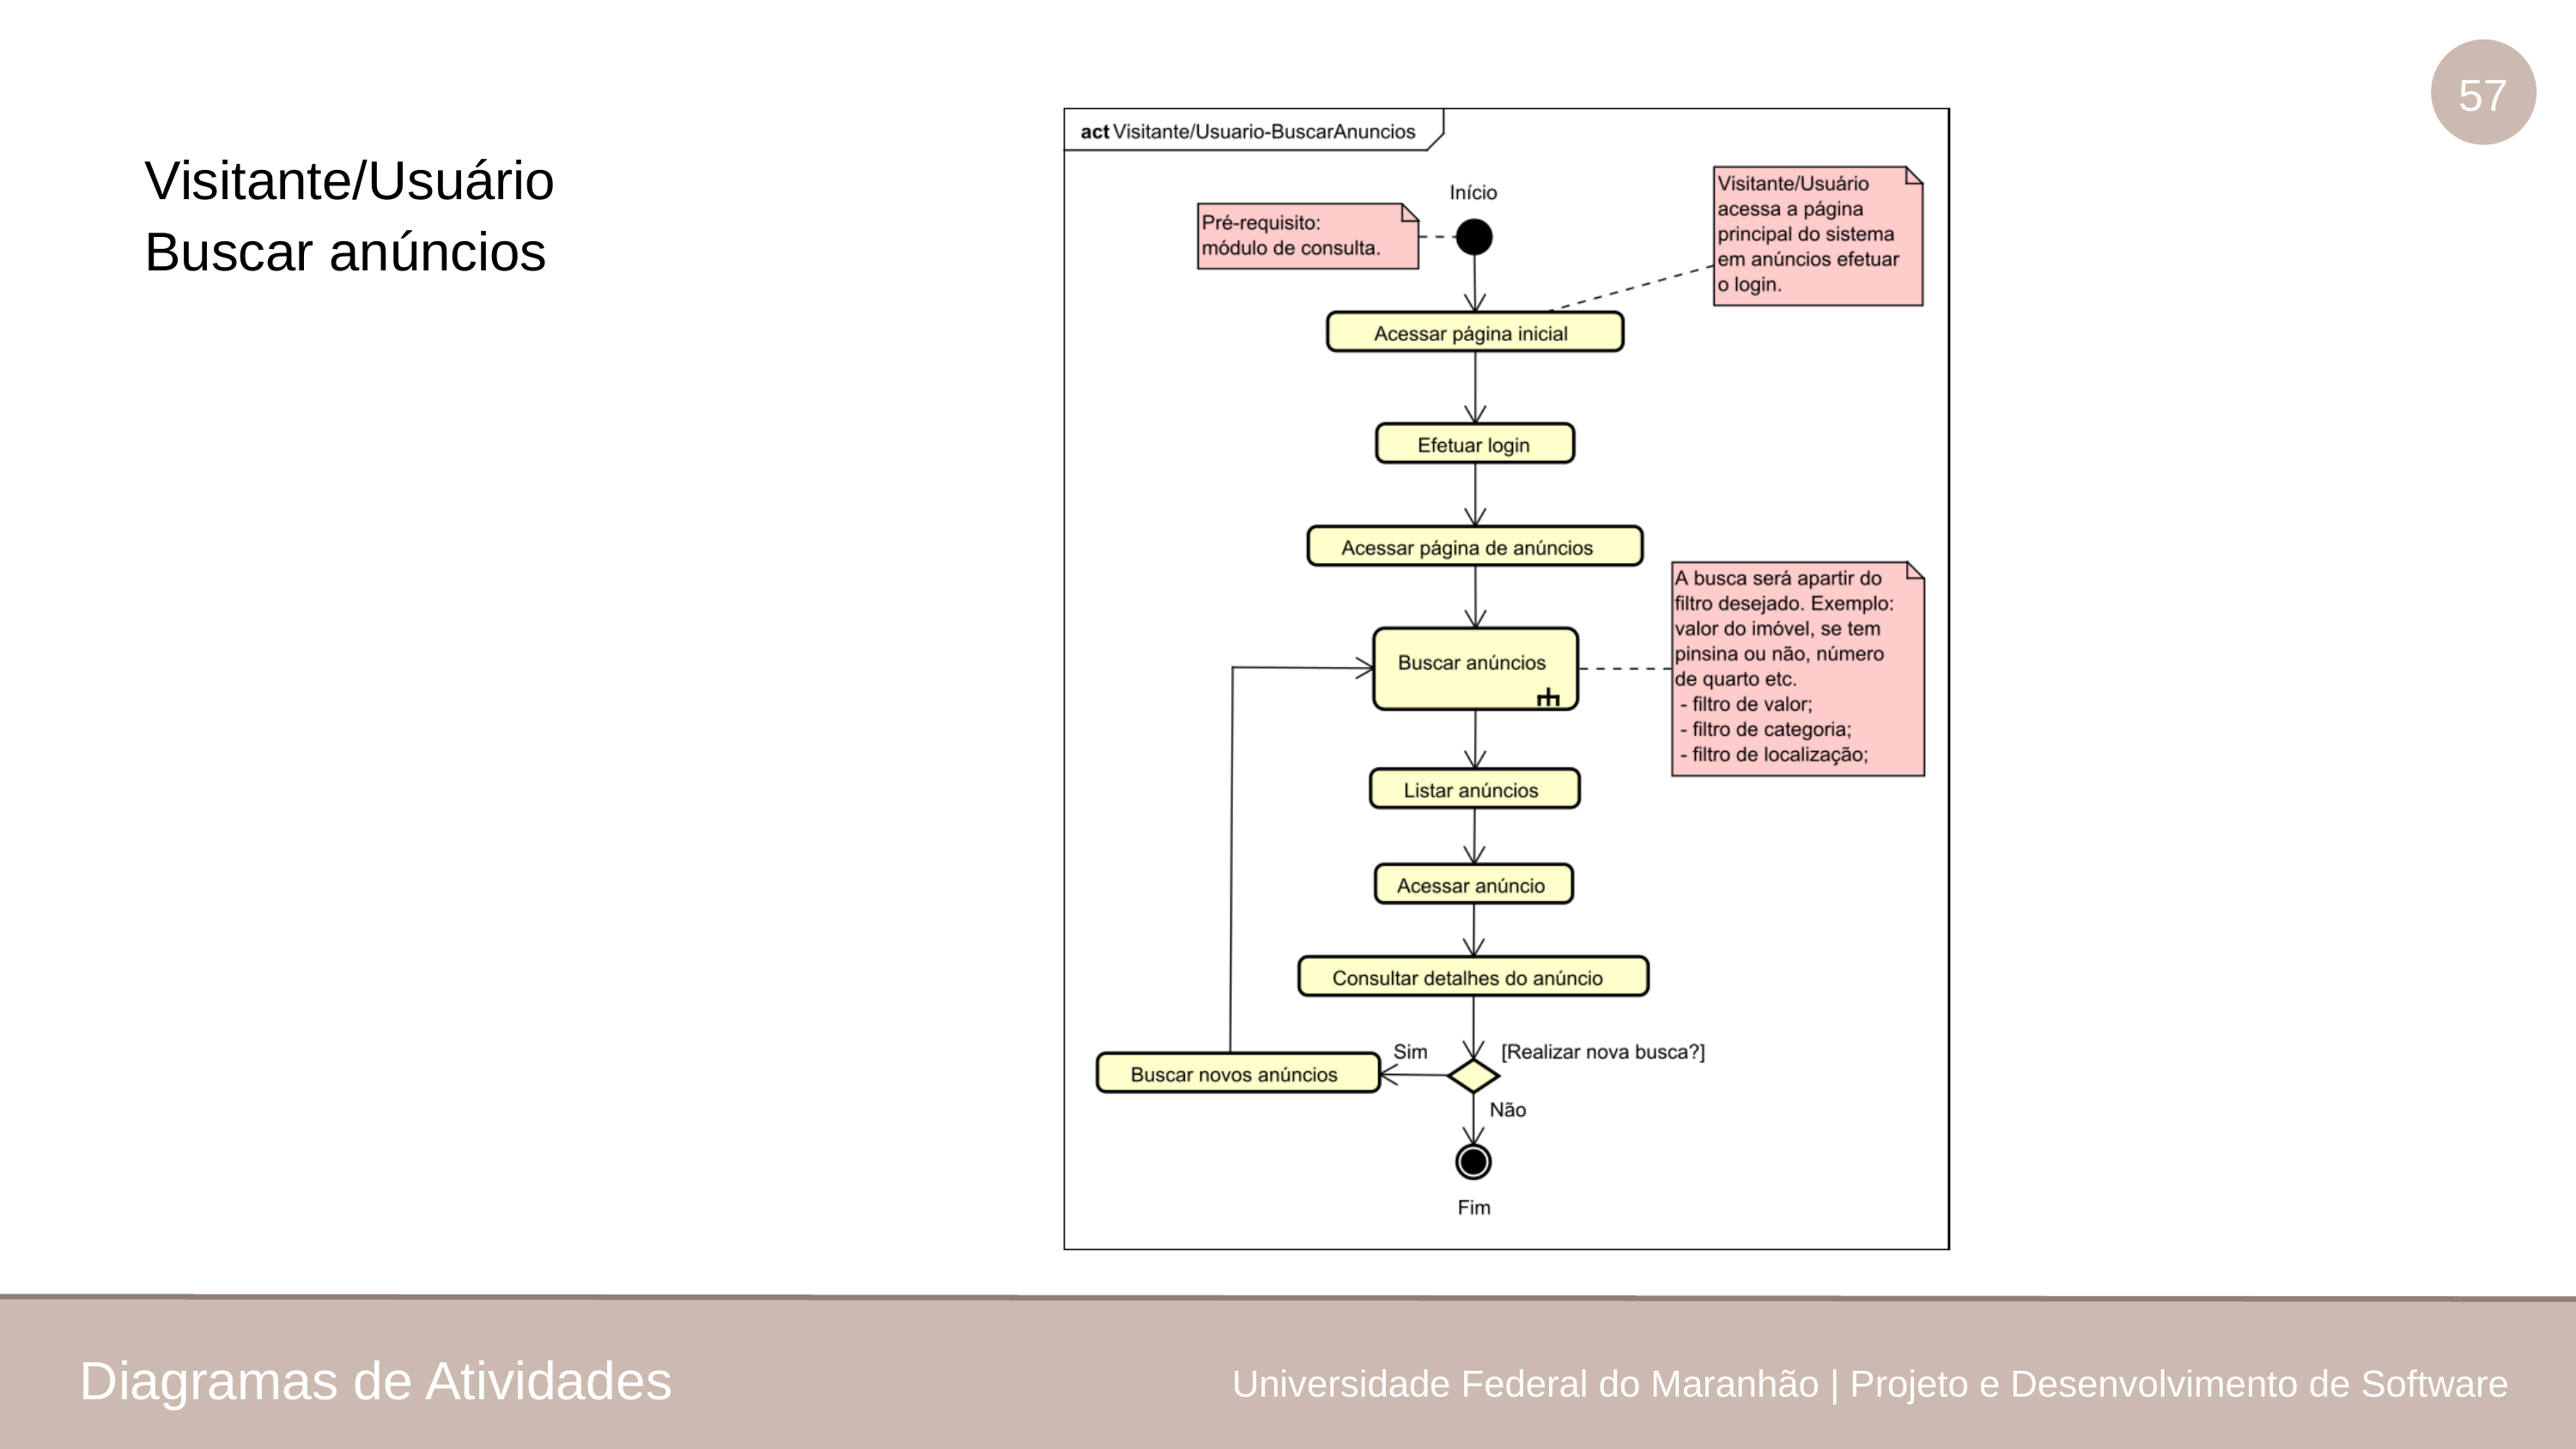

57

Visitante/Usuário
Buscar anúncios

Diagramas de Atividades
Universidade Federal do Maranhão | Projeto e Desenvolvimento de Software